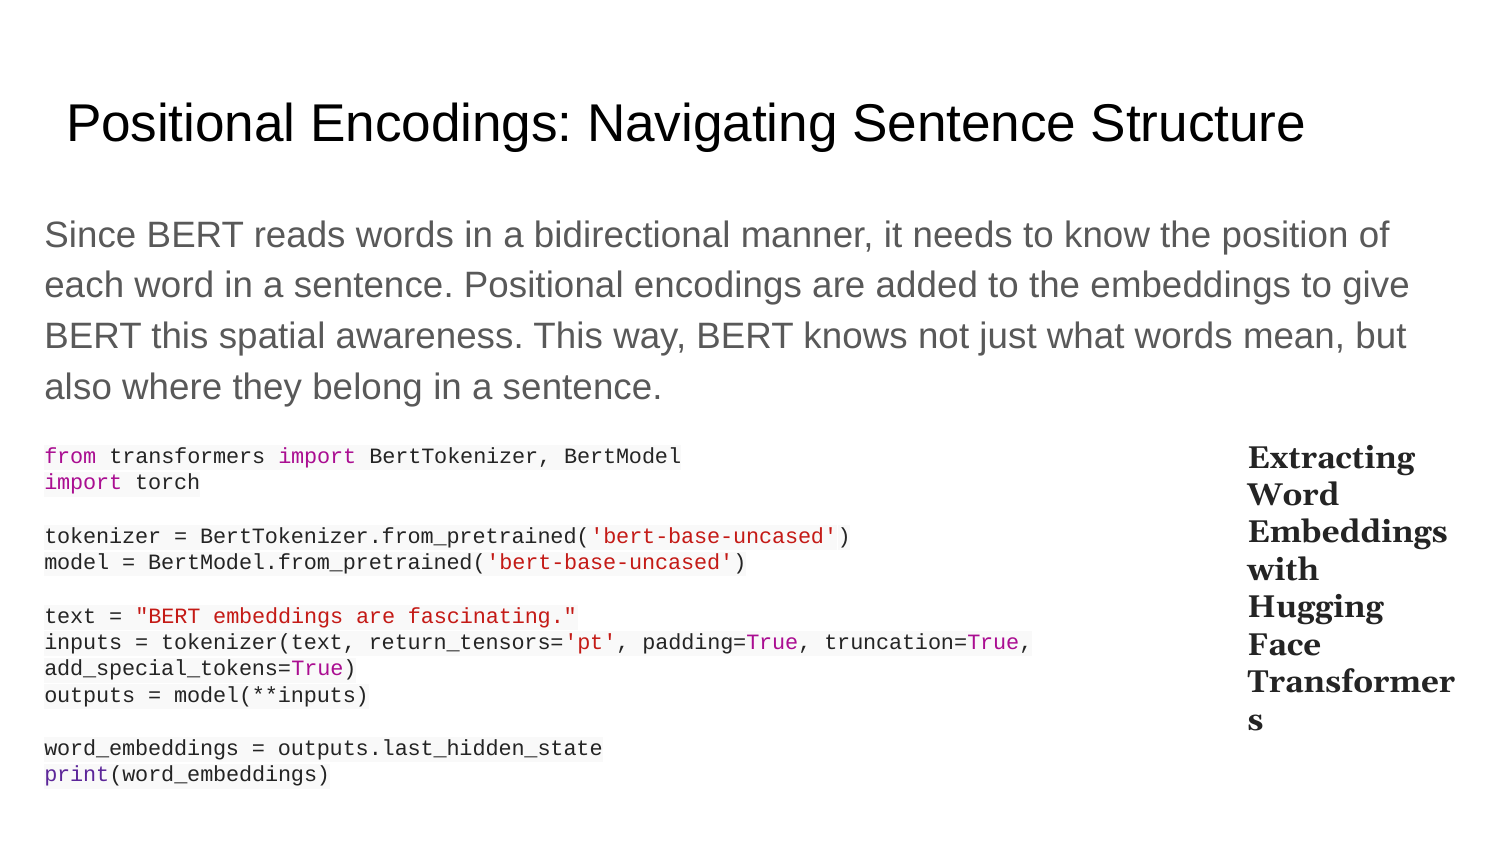

# Positional Encodings: Navigating Sentence Structure

Since BERT reads words in a bidirectional manner, it needs to know the position of each word in a sentence. Positional encodings are added to the embeddings to give BERT this spatial awareness. This way, BERT knows not just what words mean, but also where they belong in a sentence.
Extracting Word Embeddings with Hugging Face Transformers
from transformers import BertTokenizer, BertModel
import torch

tokenizer = BertTokenizer.from_pretrained('bert-base-uncased')
model = BertModel.from_pretrained('bert-base-uncased')

text = "BERT embeddings are fascinating."
inputs = tokenizer(text, return_tensors='pt', padding=True, truncation=True, add_special_tokens=True)
outputs = model(**inputs)

word_embeddings = outputs.last_hidden_state
print(word_embeddings)